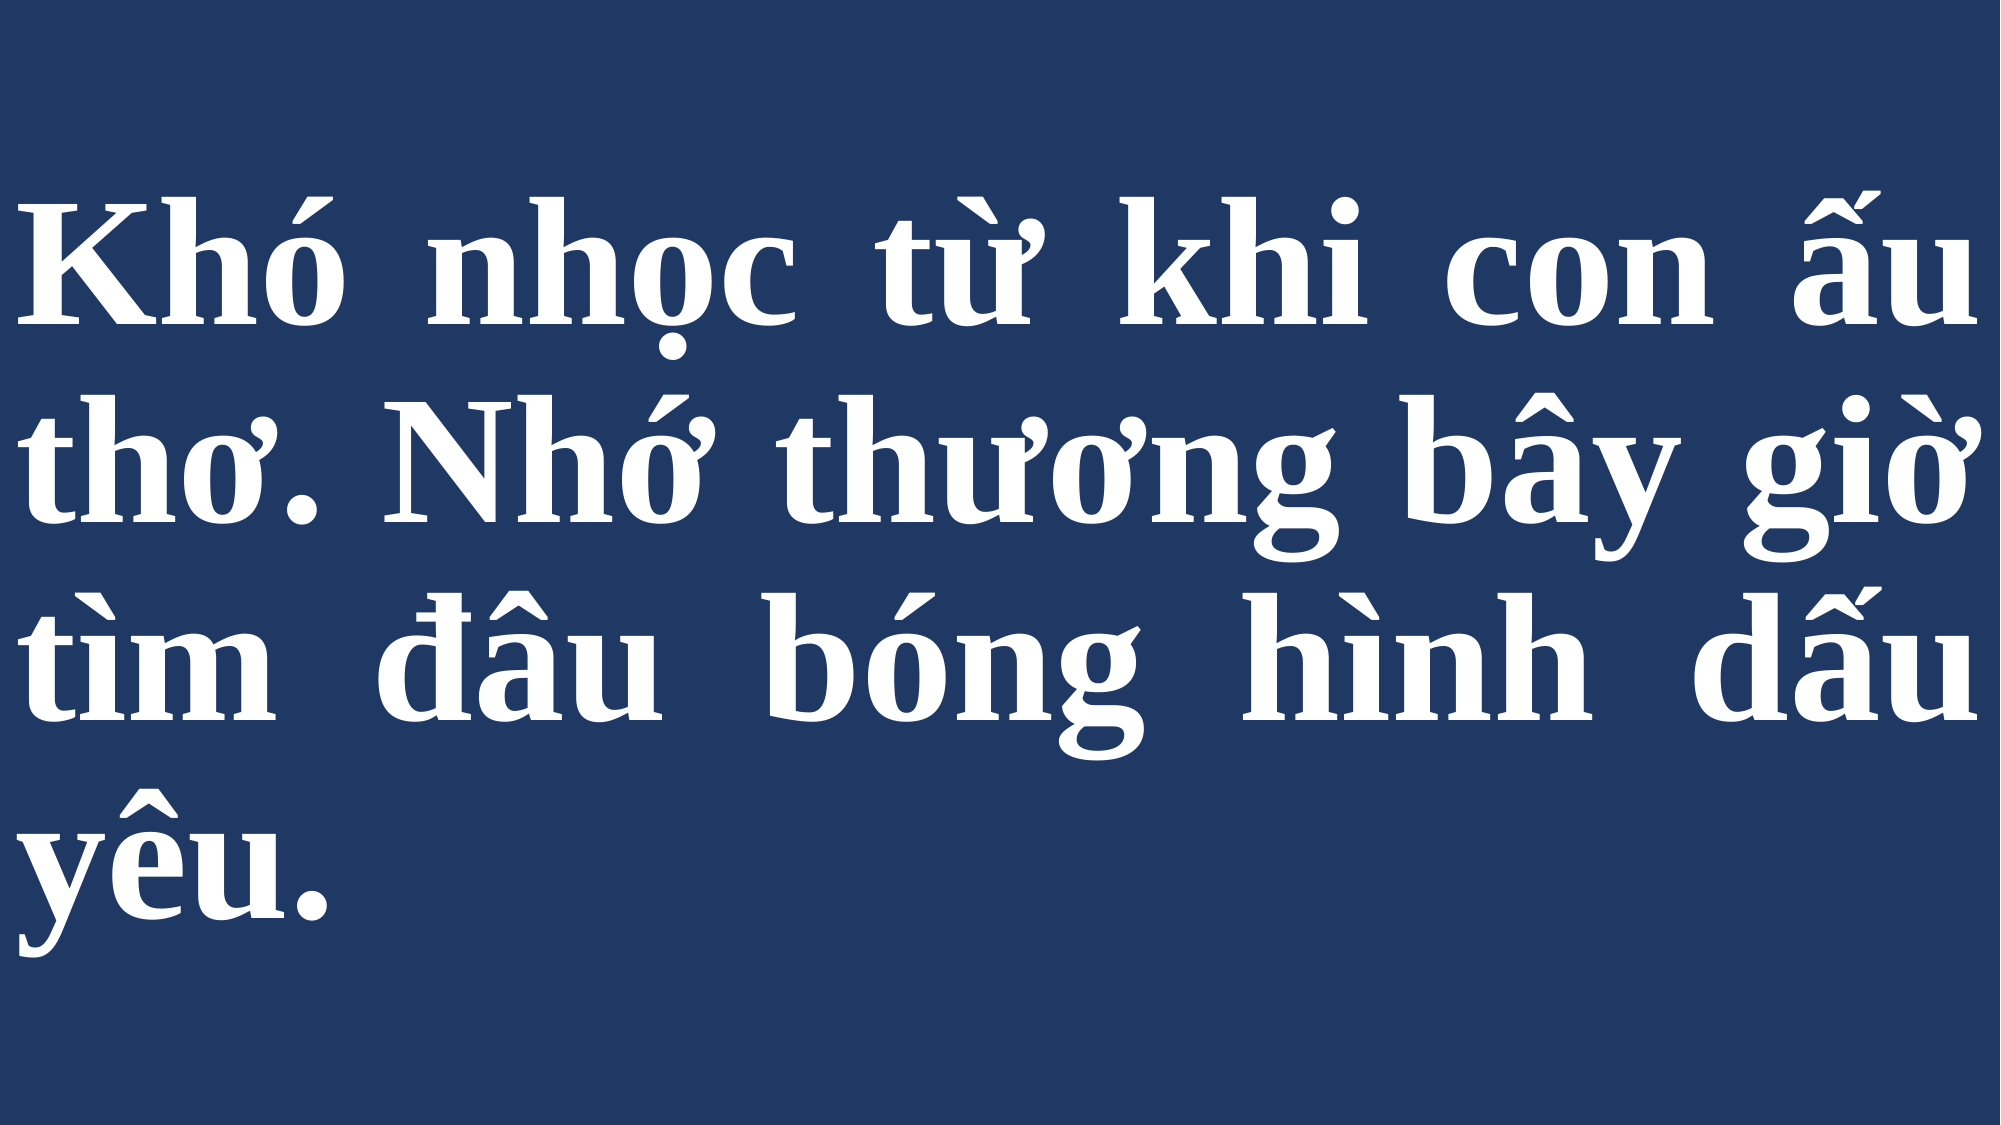

# Khó nhọc từ khi con ấu thơ. Nhớ thương bây giờ tìm đâu bóng hình dấu yêu.